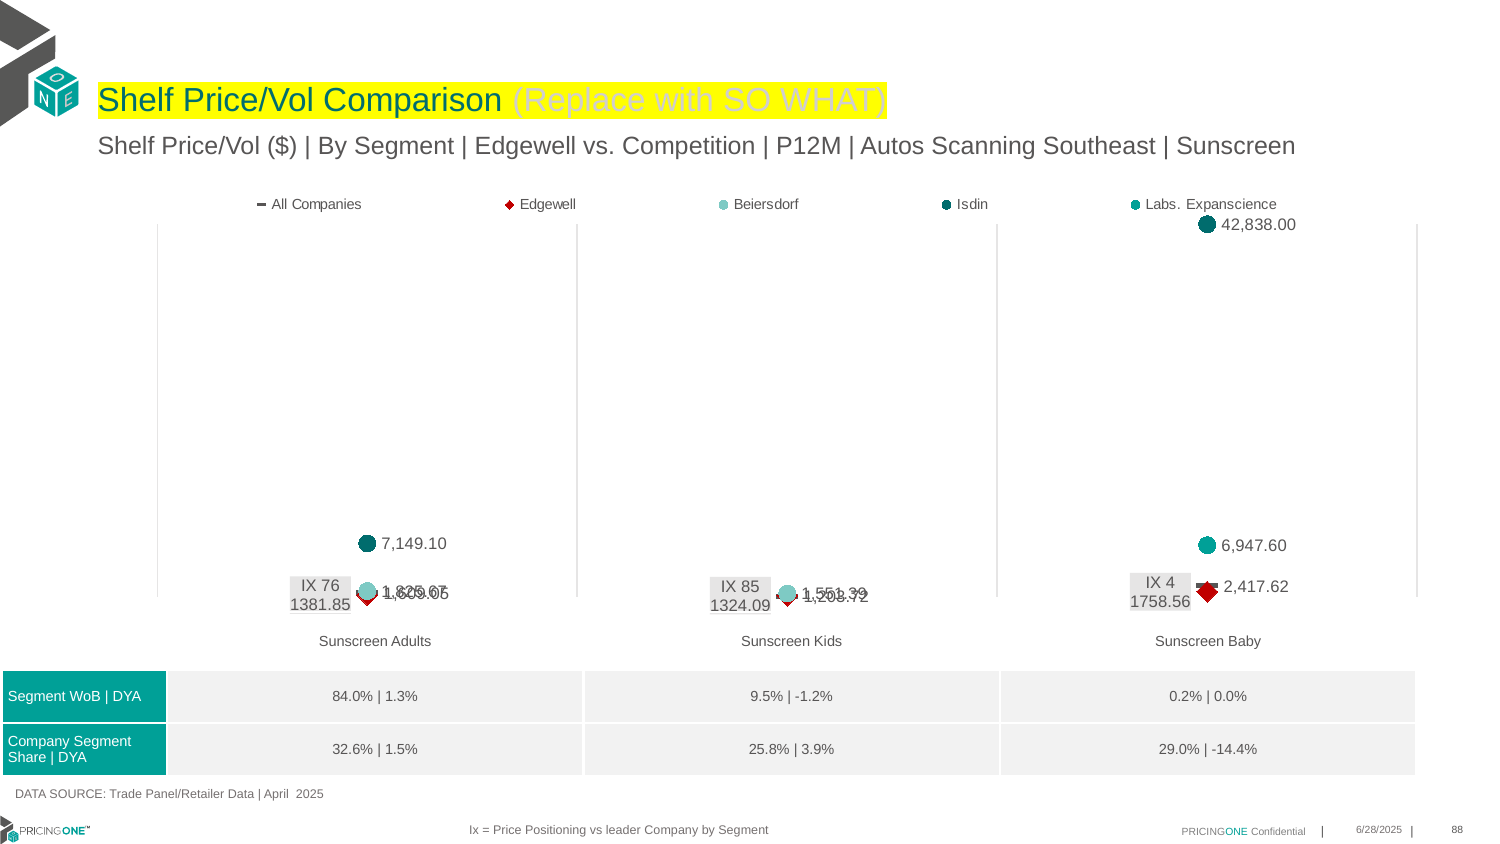

# Shelf Price/Vol Comparison (Replace with SO WHAT)
Shelf Price/Vol ($) | By Segment | Edgewell vs. Competition | P12M | Autos Scanning Southeast | Sunscreen

### Chart

| Category | All Companies | Edgewell | Beiersdorf | Isdin | Labs. Expanscience |
|---|---|---|---|---|---|
| IX 76 | 1609.05 | 1381.85 | 1825.67 | 7149.1 | None |
| IX 85 | 1203.72 | 1324.09 | 1551.39 | None | None |
| IX 4 | 2417.62 | 1758.56 | None | 42838.0 | 6947.6 |
|  | Sunscreen Adults | Sunscreen Kids | Sunscreen Baby |
| --- | --- | --- | --- |
| Segment WoB | DYA | 84.0% | 1.3% | 9.5% | -1.2% | 0.2% | 0.0% |
| Company Segment Share | DYA | 32.6% | 1.5% | 25.8% | 3.9% | 29.0% | -14.4% |
DATA SOURCE: Trade Panel/Retailer Data | April  2025
Ix = Price Positioning vs leader Company by Segment
6/28/2025
88